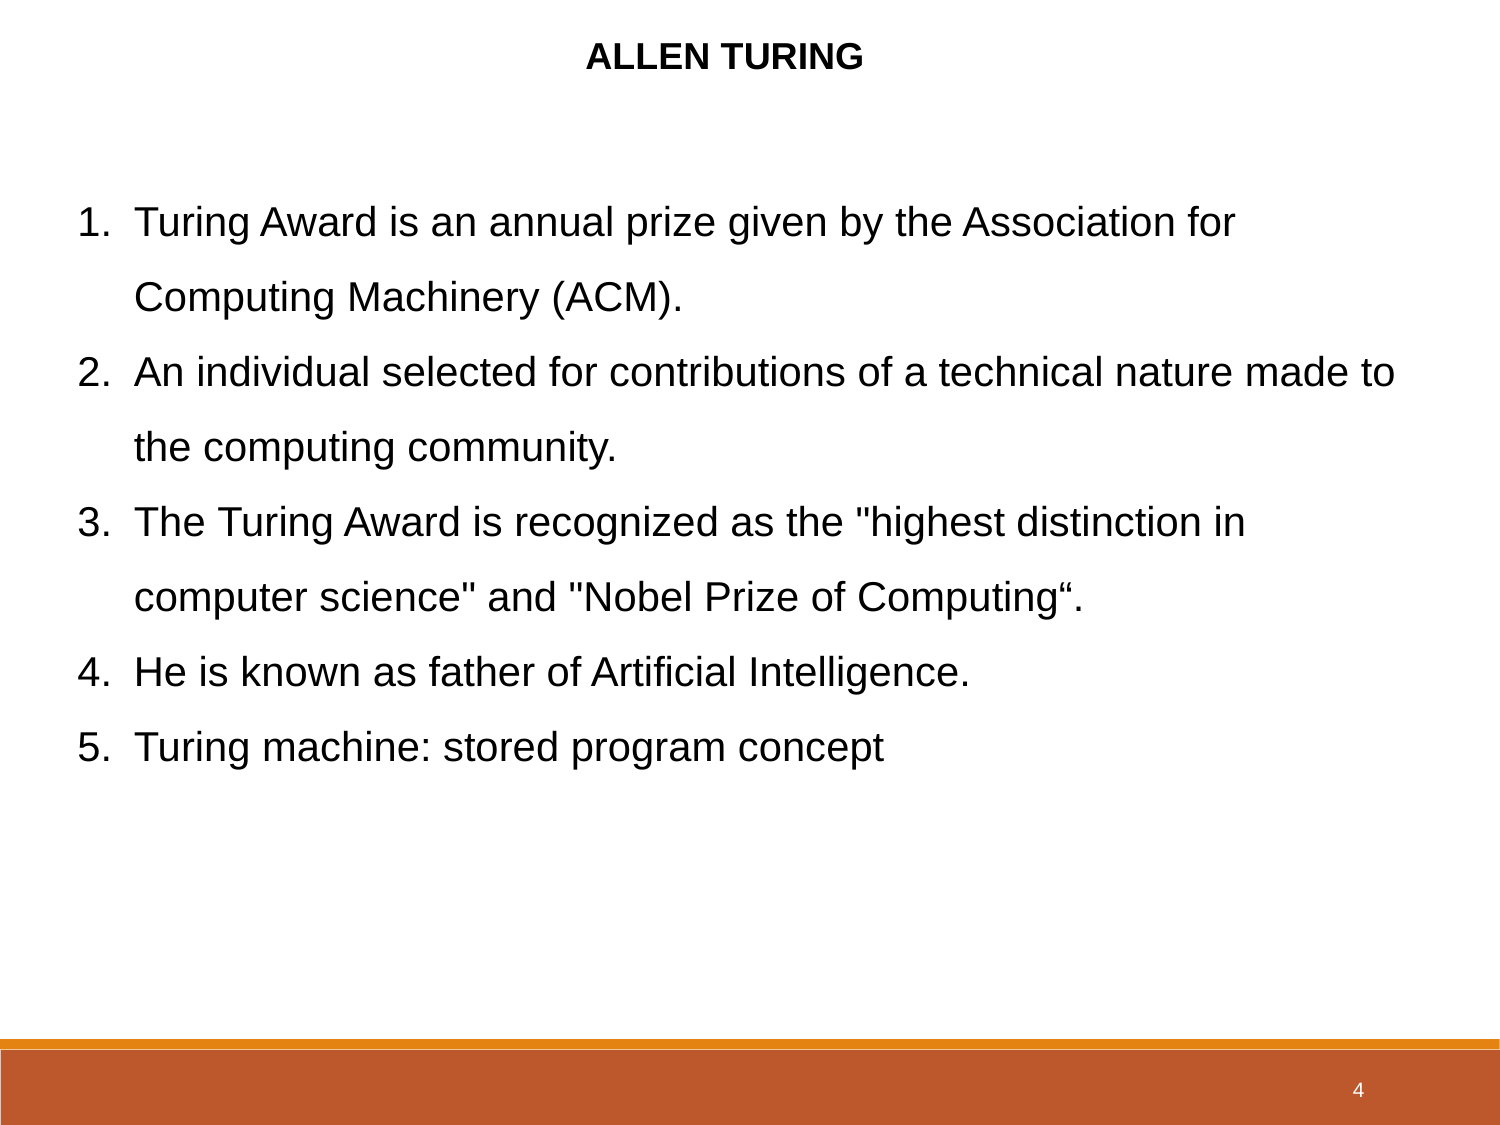

ALLEN TURING
Turing Award is an annual prize given by the Association for Computing Machinery (ACM).
An individual selected for contributions of a technical nature made to the computing community.
The Turing Award is recognized as the "highest distinction in computer science" and "Nobel Prize of Computing“.
He is known as father of Artificial Intelligence.
Turing machine: stored program concept

4